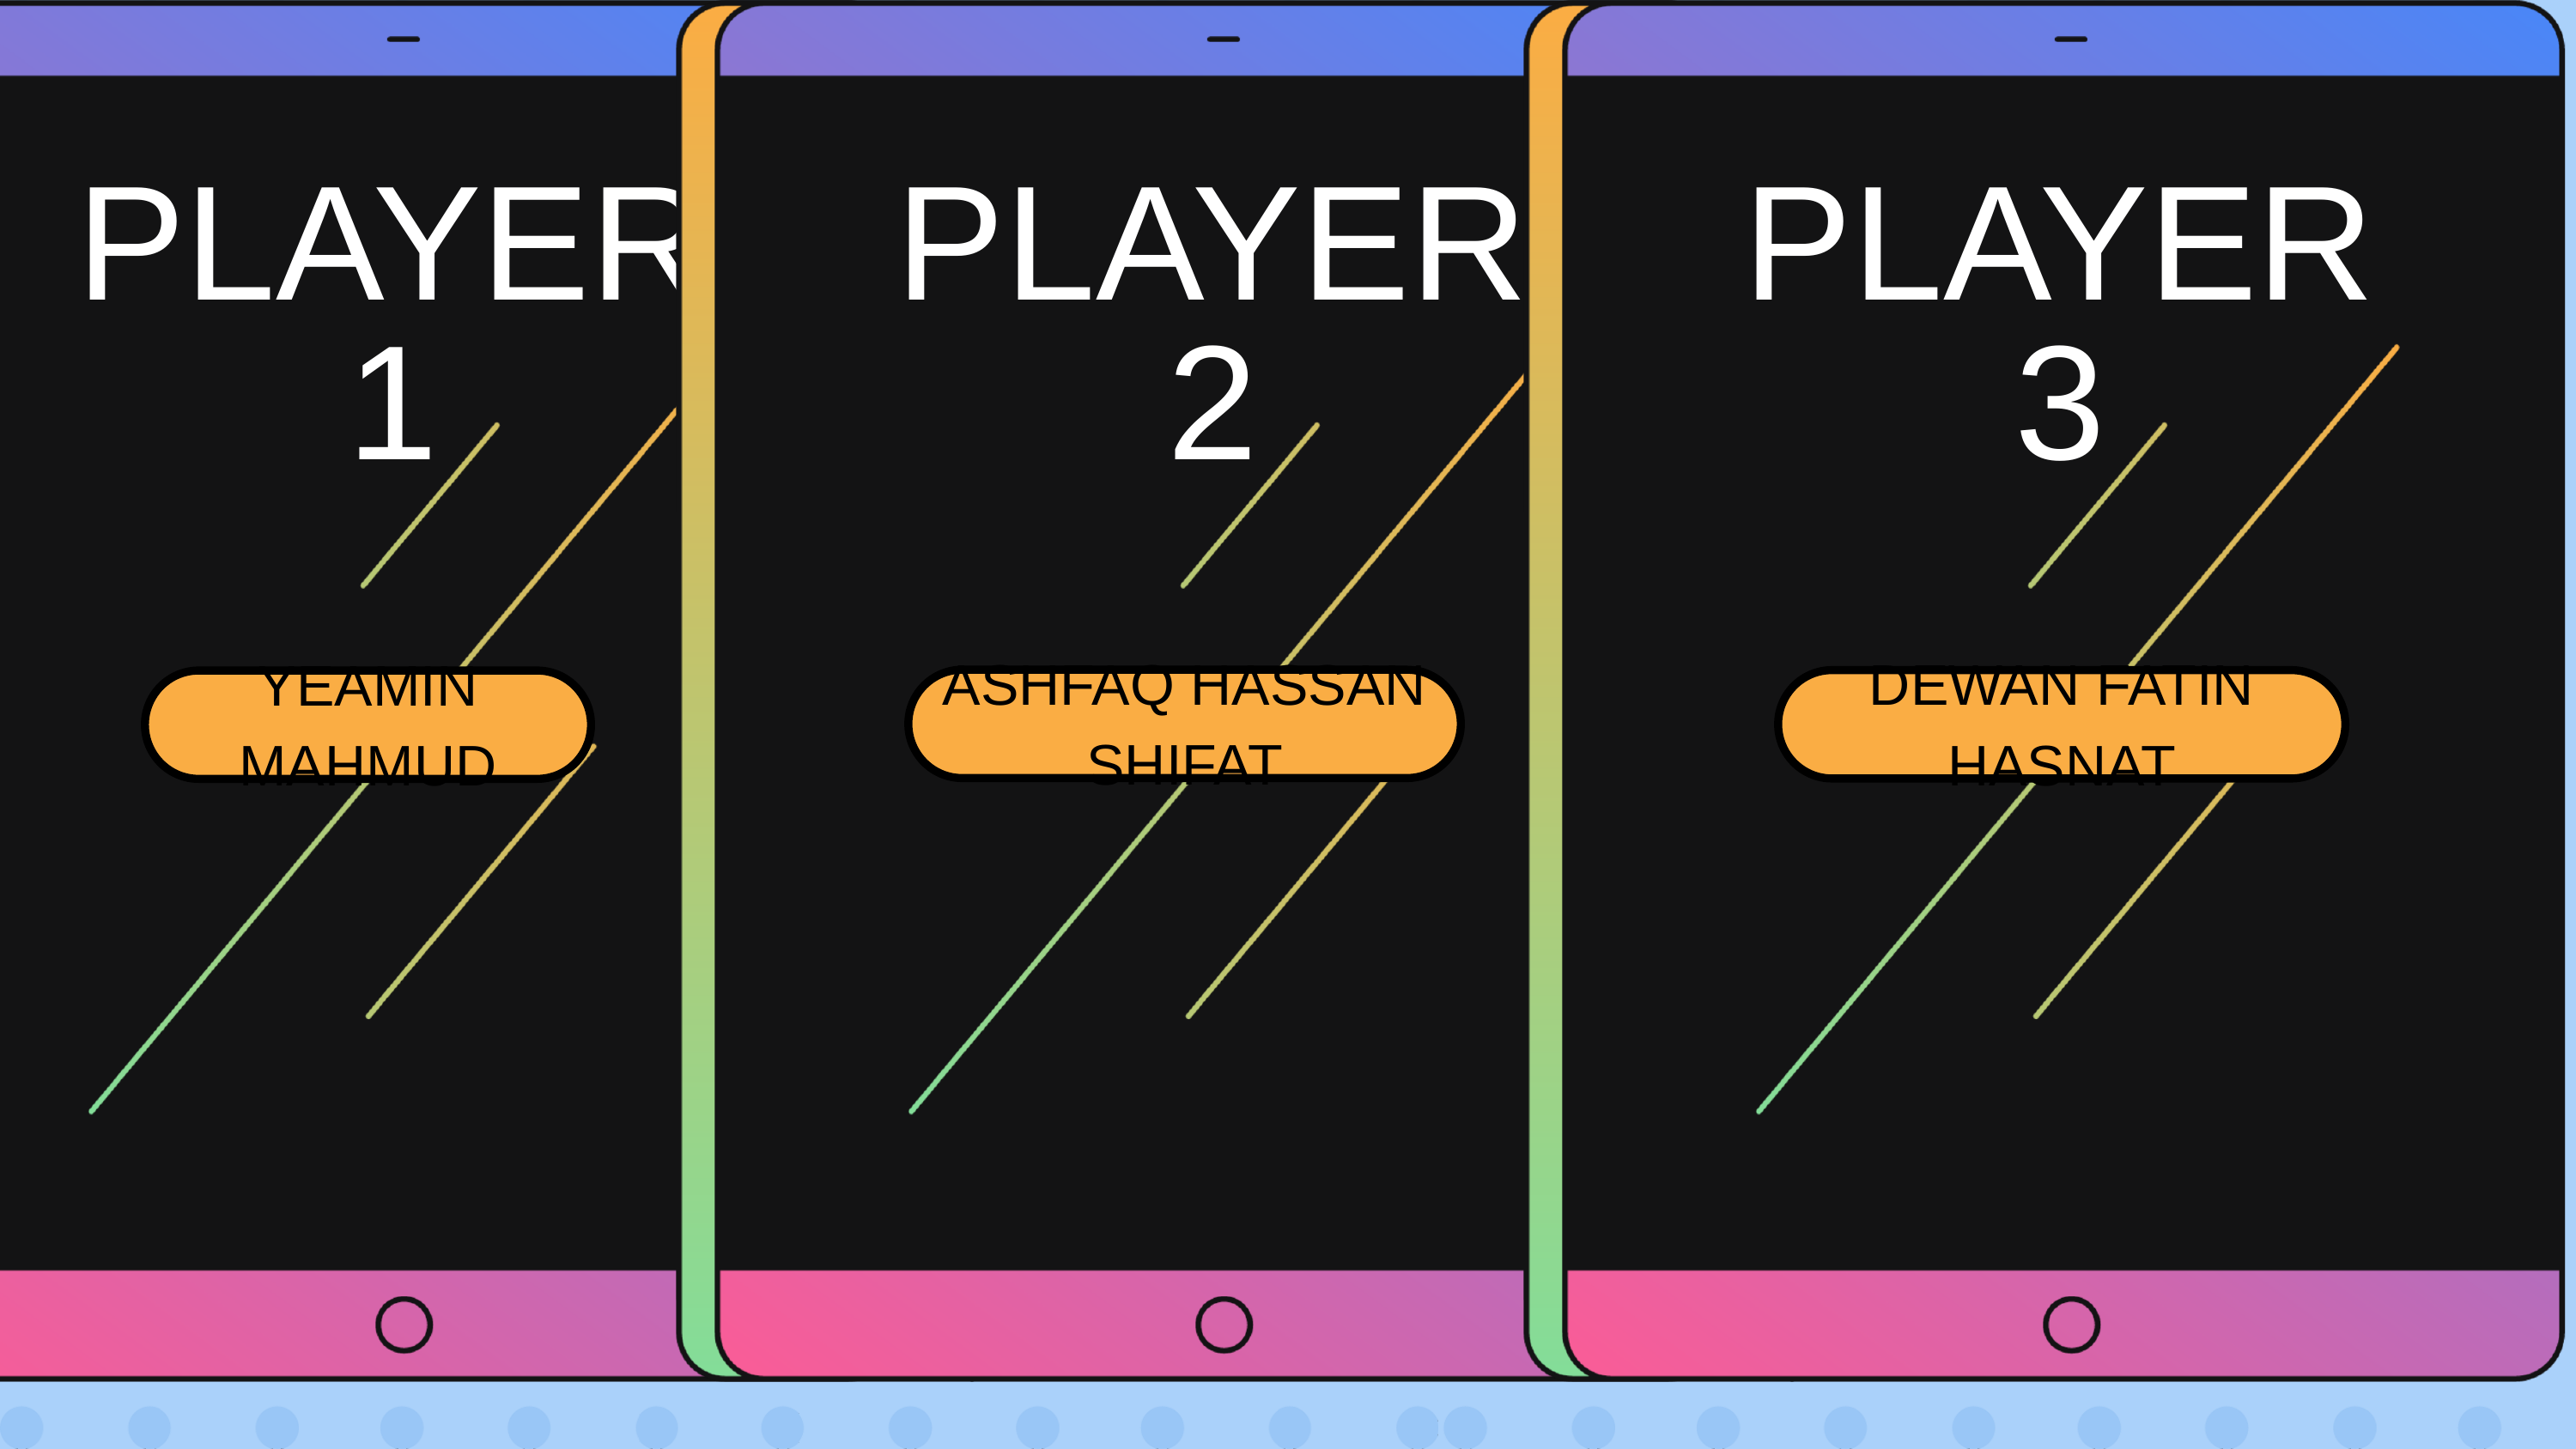

PLAYER1
PLAYER2
PLAYER3

ASHFAQ HASSAN SHIFAT

DEWAN FATIN HASNAT

YEAMIN MAHMUD